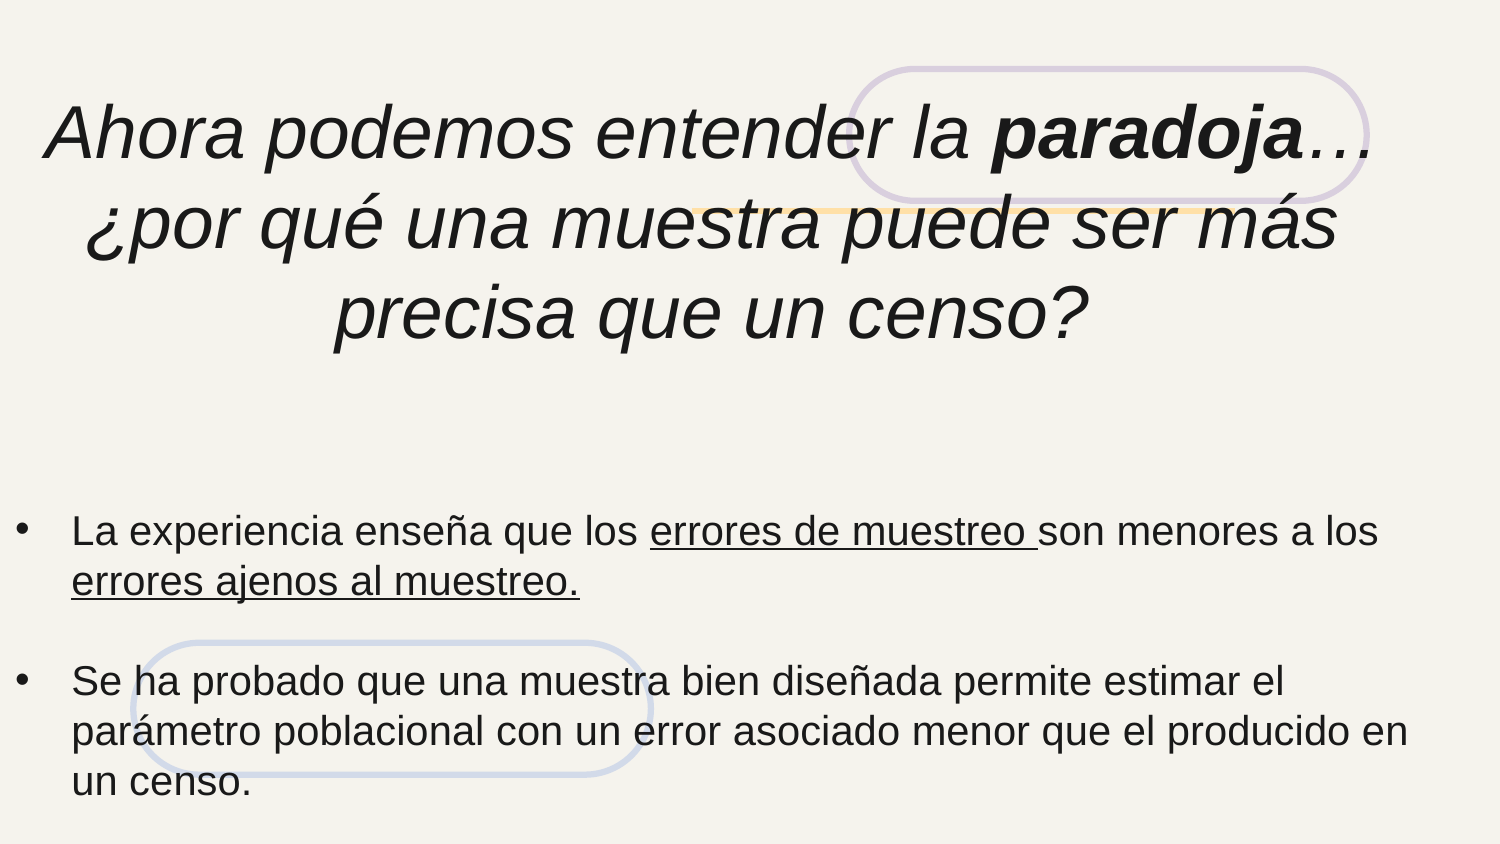

Ahora podemos entender la paradoja… ¿por qué una muestra puede ser más precisa que un censo?

La experiencia enseña que los errores de muestreo son menores a los errores ajenos al muestreo.

Se ha probado que una muestra bien diseñada permite estimar el parámetro poblacional con un error asociado menor que el producido en un censo.